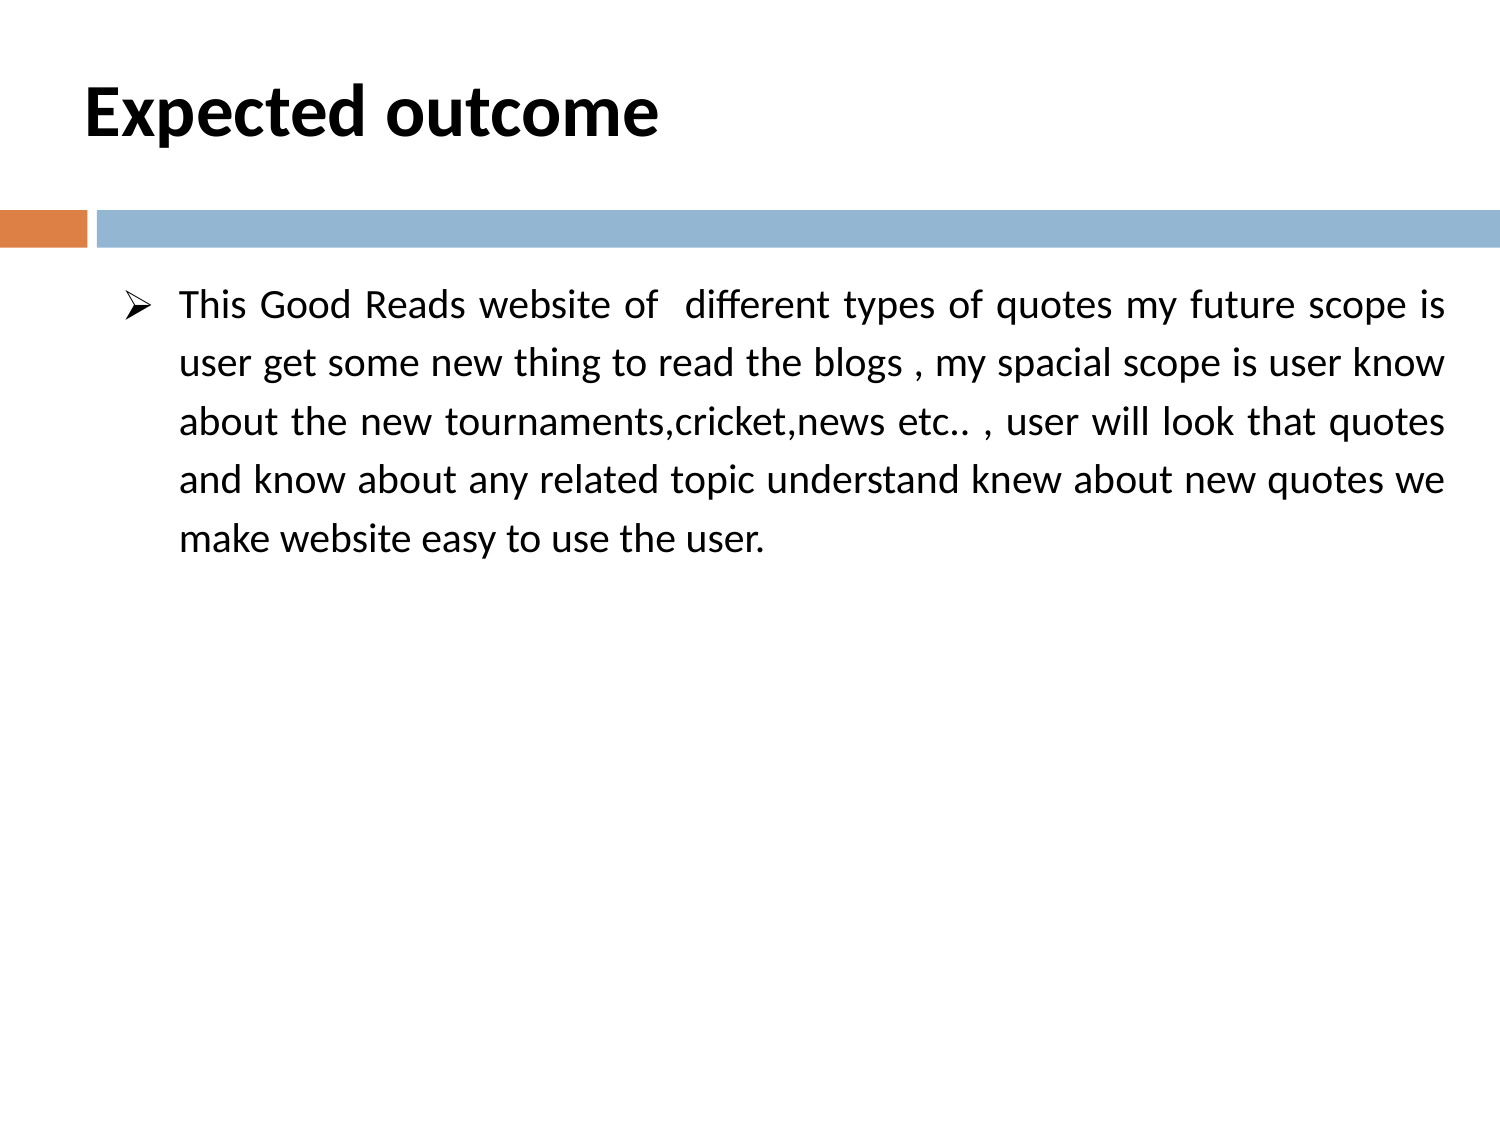

# Expected outcome
This Good Reads website of  different types of quotes my future scope is user get some new thing to read the blogs , my spacial scope is user know about the new tournaments,cricket,news etc.. , user will look that quotes and know about any related topic understand knew about new quotes we make website easy to use the user.
47